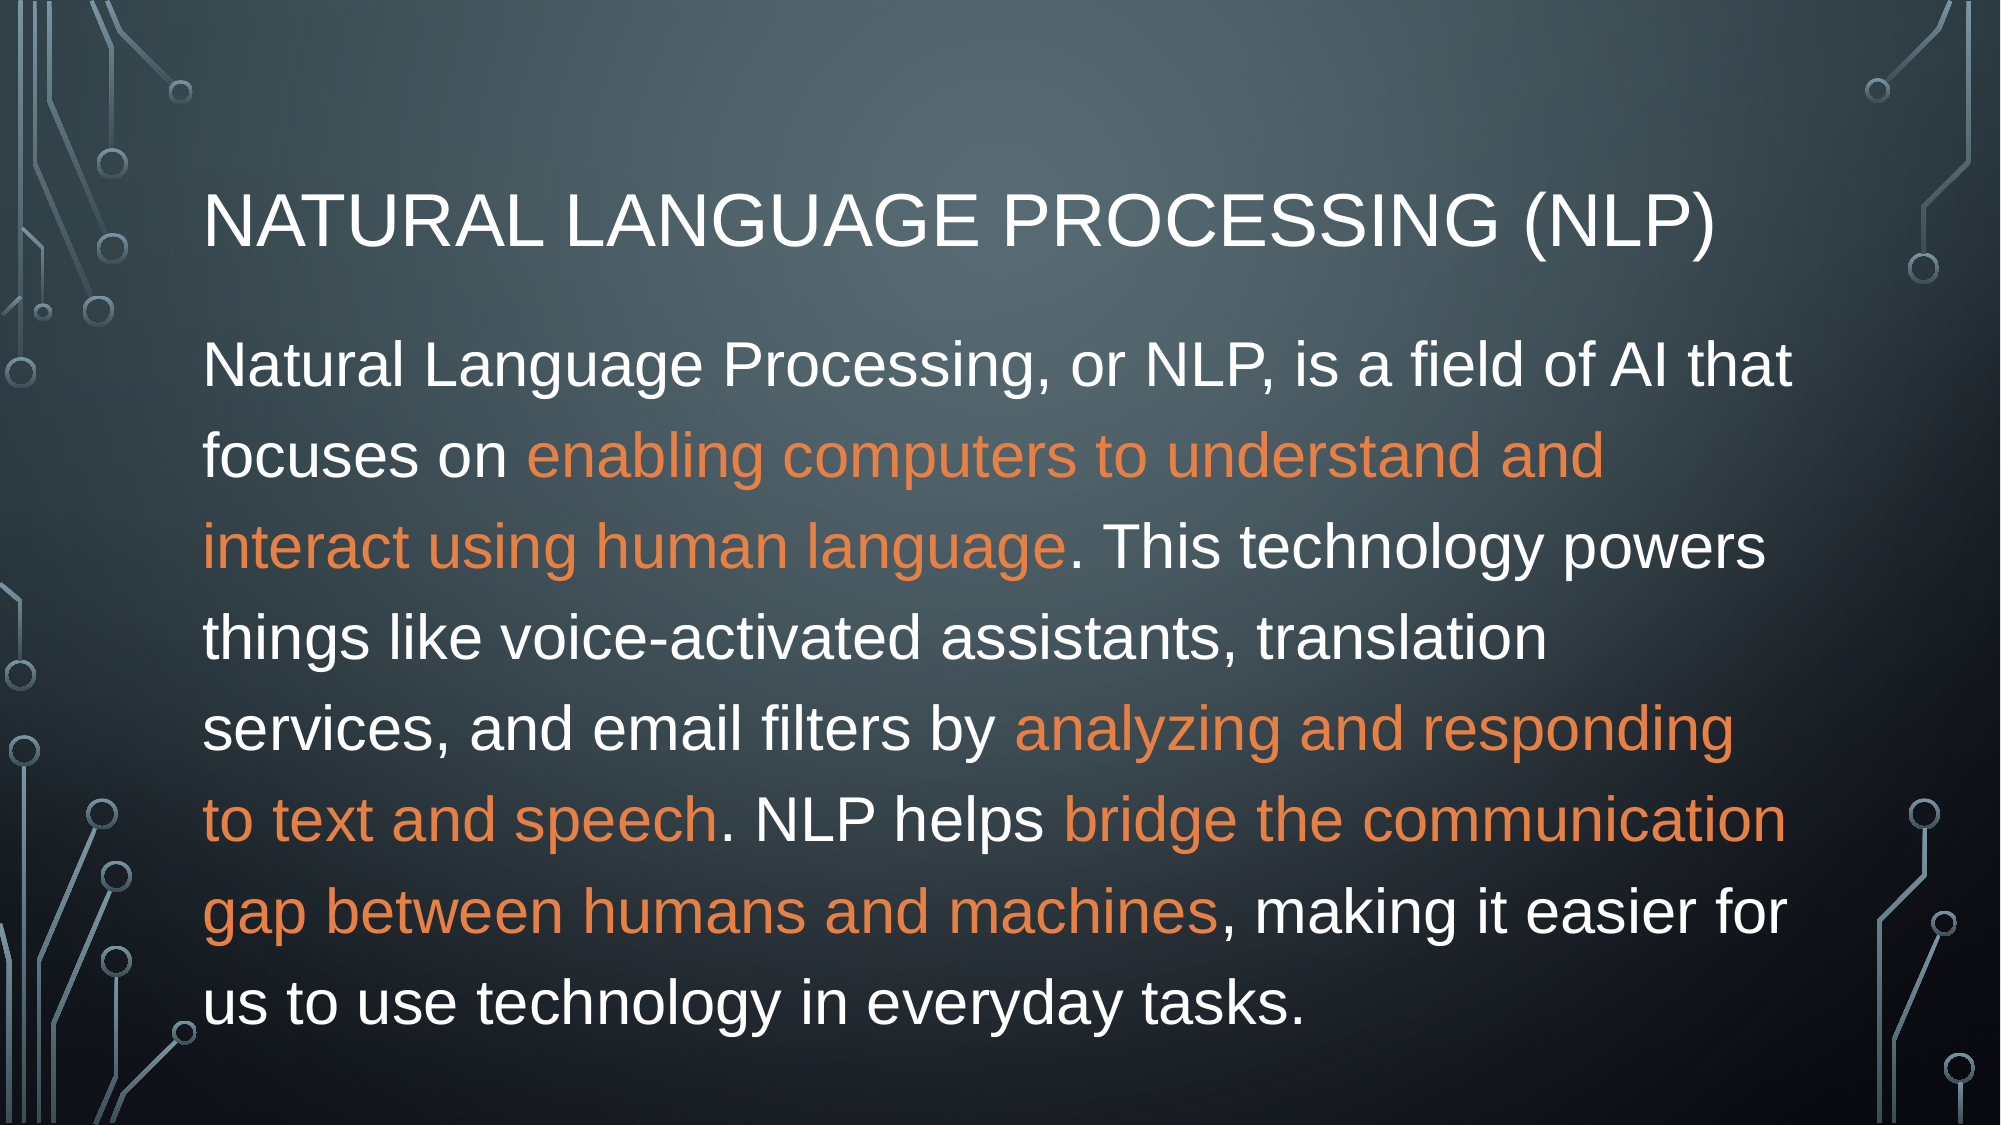

# Natural Language Processing (NLP)
Natural Language Processing, or NLP, is a field of AI that focuses on enabling computers to understand and interact using human language. This technology powers things like voice-activated assistants, translation services, and email filters by analyzing and responding to text and speech. NLP helps bridge the communication gap between humans and machines, making it easier for us to use technology in everyday tasks.